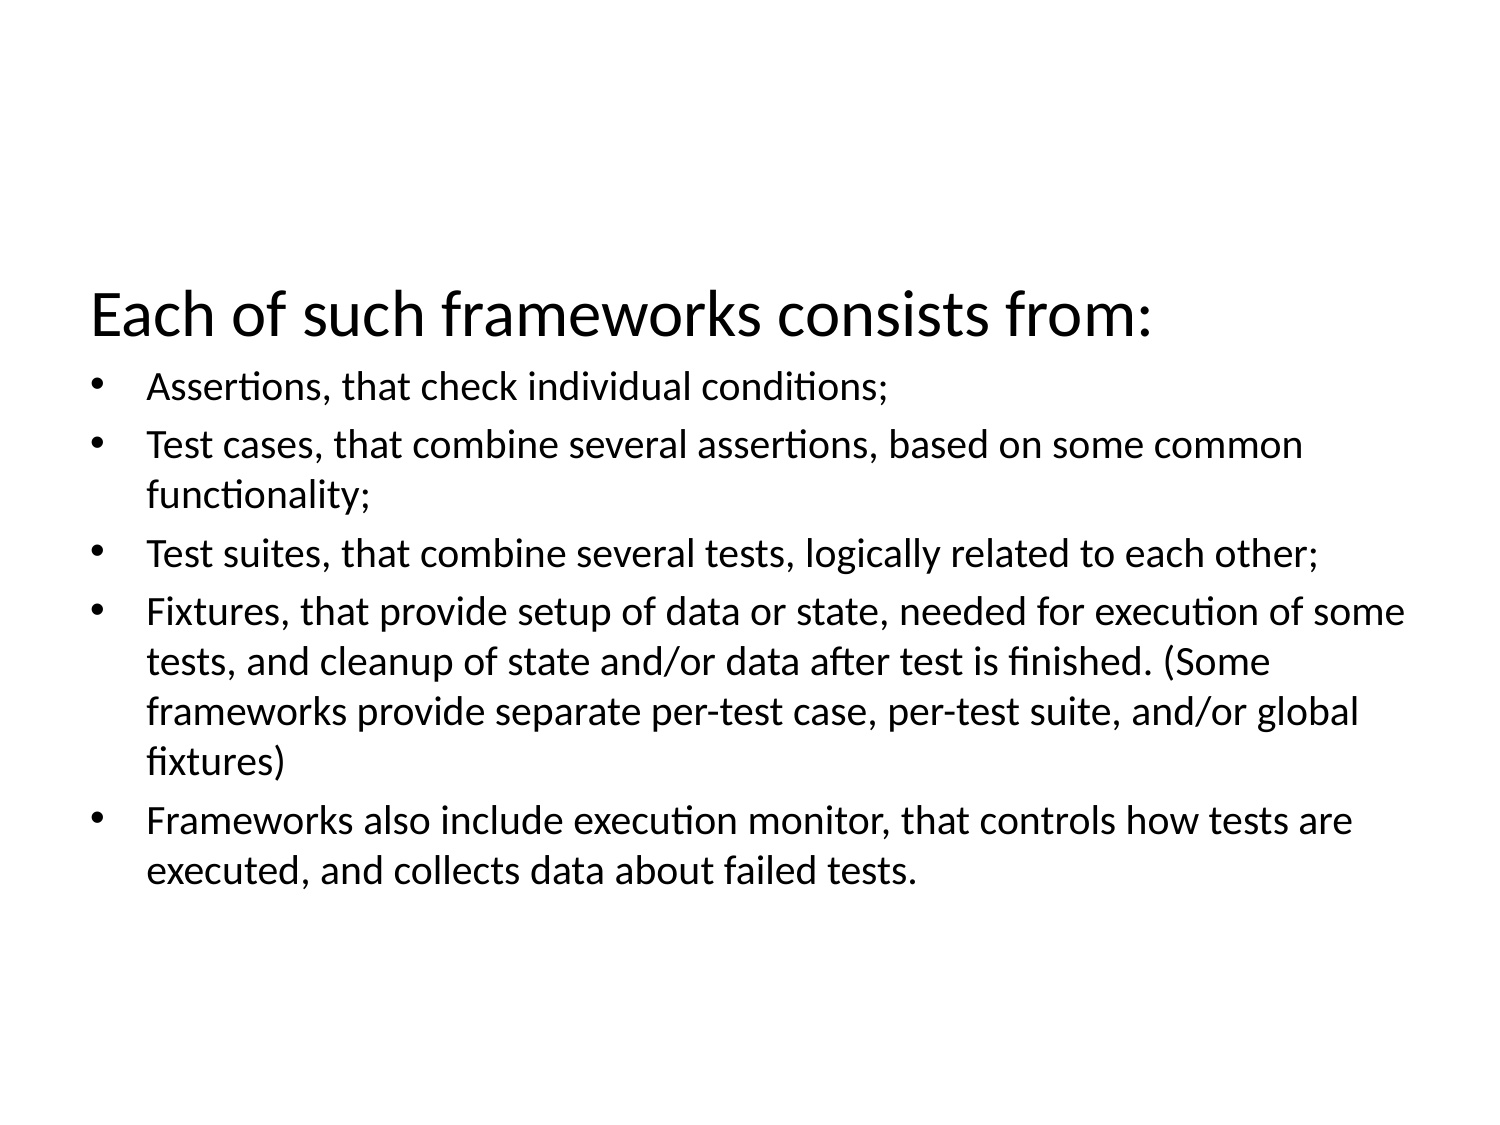

#
Each of such frameworks consists from:
Assertions, that check individual conditions;
Test cases, that combine several assertions, based on some common functionality;
Test suites, that combine several tests, logically related to each other;
Fixtures, that provide setup of data or state, needed for execution of some tests, and cleanup of state and/or data after test is finished. (Some frameworks provide separate per-test case, per-test suite, and/or global fixtures)
Frameworks also include execution monitor, that controls how tests are executed, and collects data about failed tests.